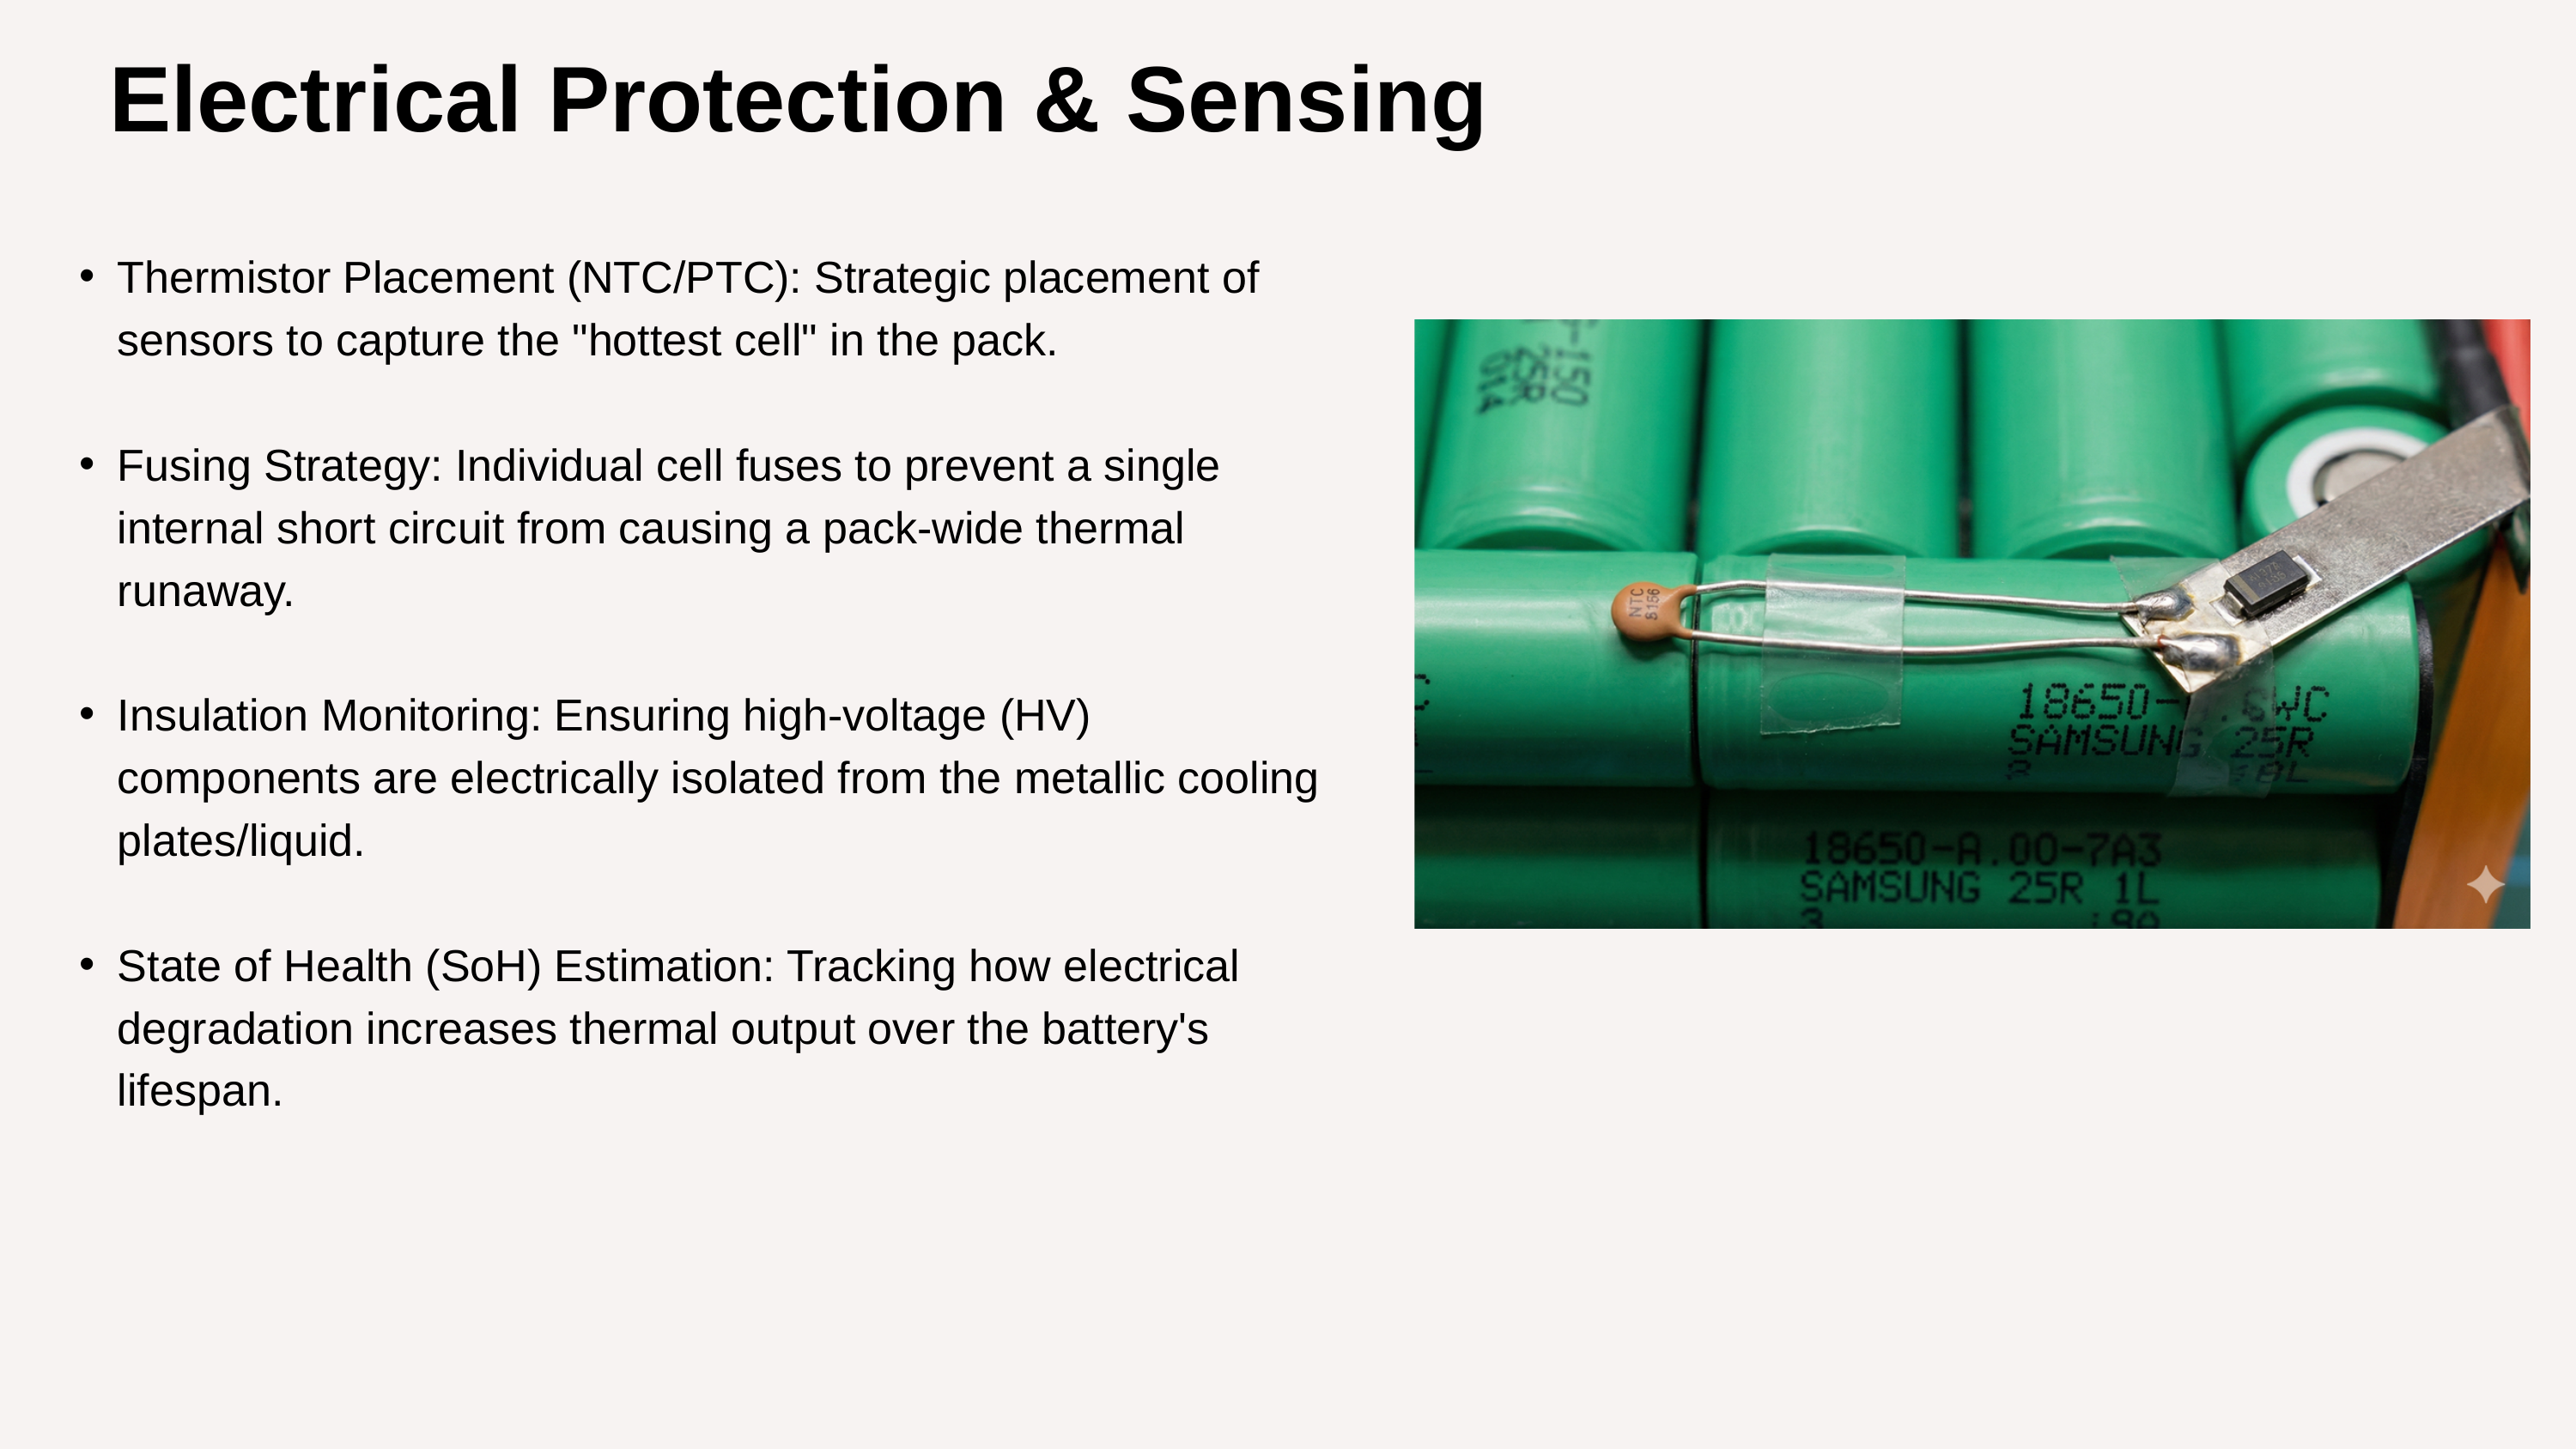

Electrical Protection & Sensing
Thermistor Placement (NTC/PTC): Strategic placement of sensors to capture the "hottest cell" in the pack.

Fusing Strategy: Individual cell fuses to prevent a single internal short circuit from causing a pack-wide thermal runaway.

Insulation Monitoring: Ensuring high-voltage (HV) components are electrically isolated from the metallic cooling plates/liquid.

State of Health (SoH) Estimation: Tracking how electrical degradation increases thermal output over the battery's lifespan.